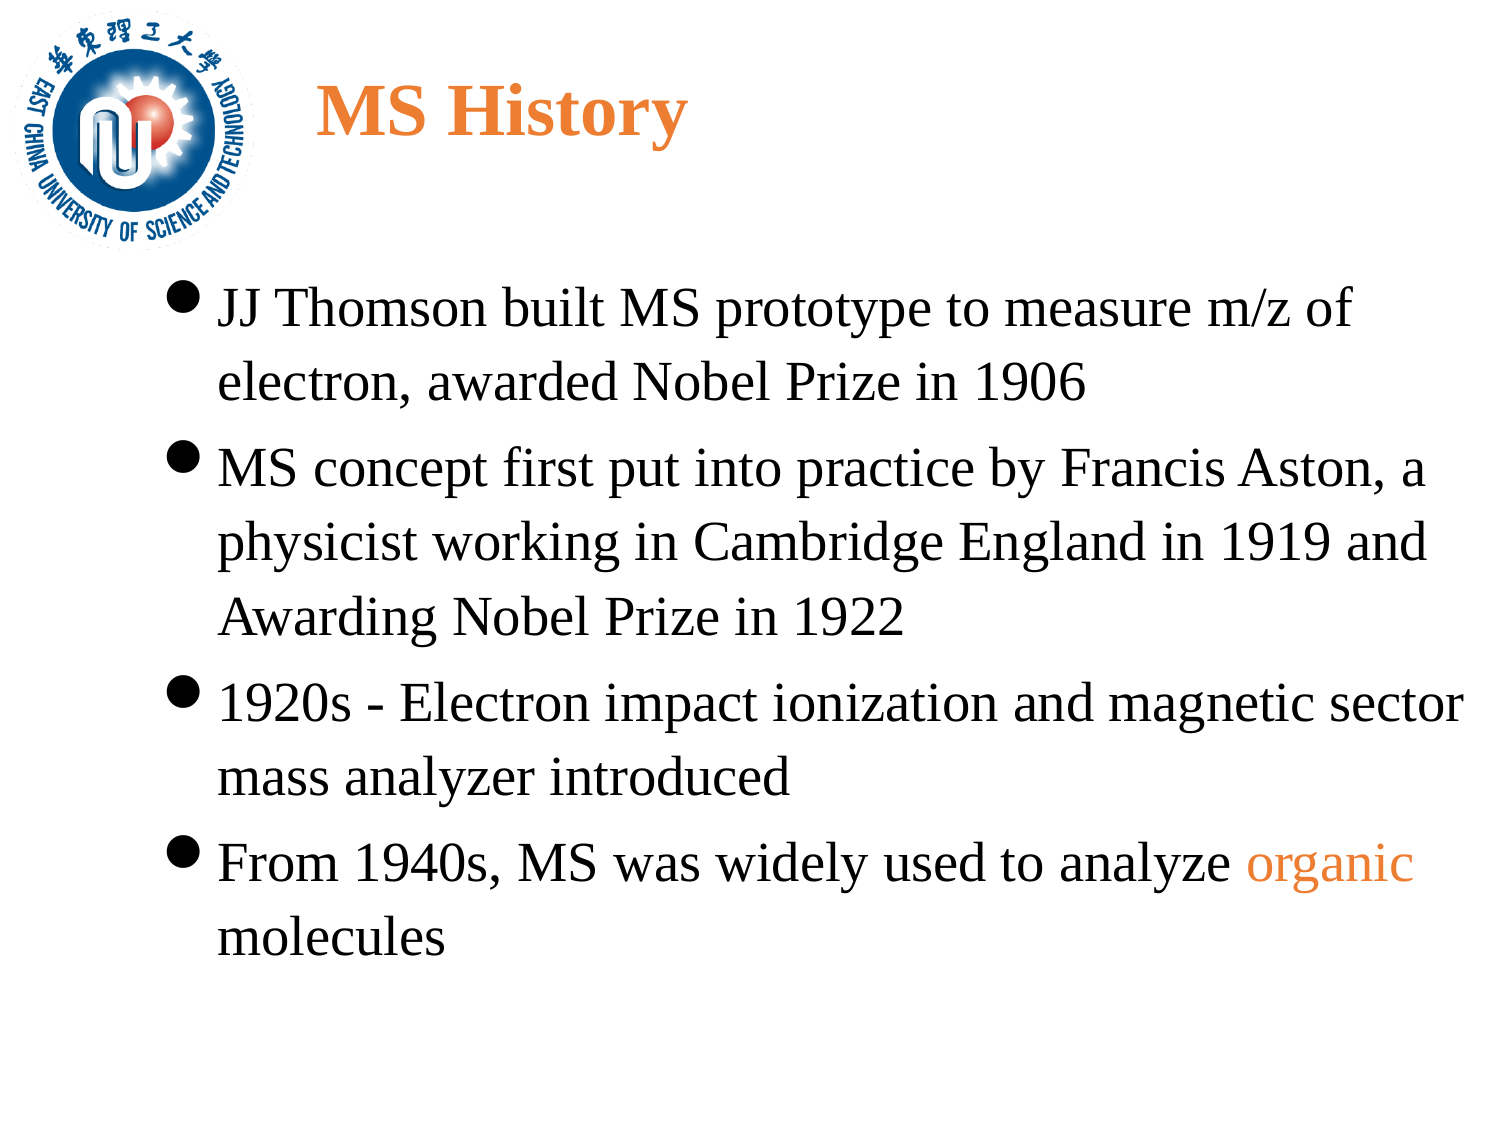

# MS History
JJ Thomson built MS prototype to measure m/z of electron, awarded Nobel Prize in 1906
MS concept first put into practice by Francis Aston, a physicist working in Cambridge England in 1919 and Awarding Nobel Prize in 1922
1920s - Electron impact ionization and magnetic sector mass analyzer introduced
From 1940s, MS was widely used to analyze organic molecules